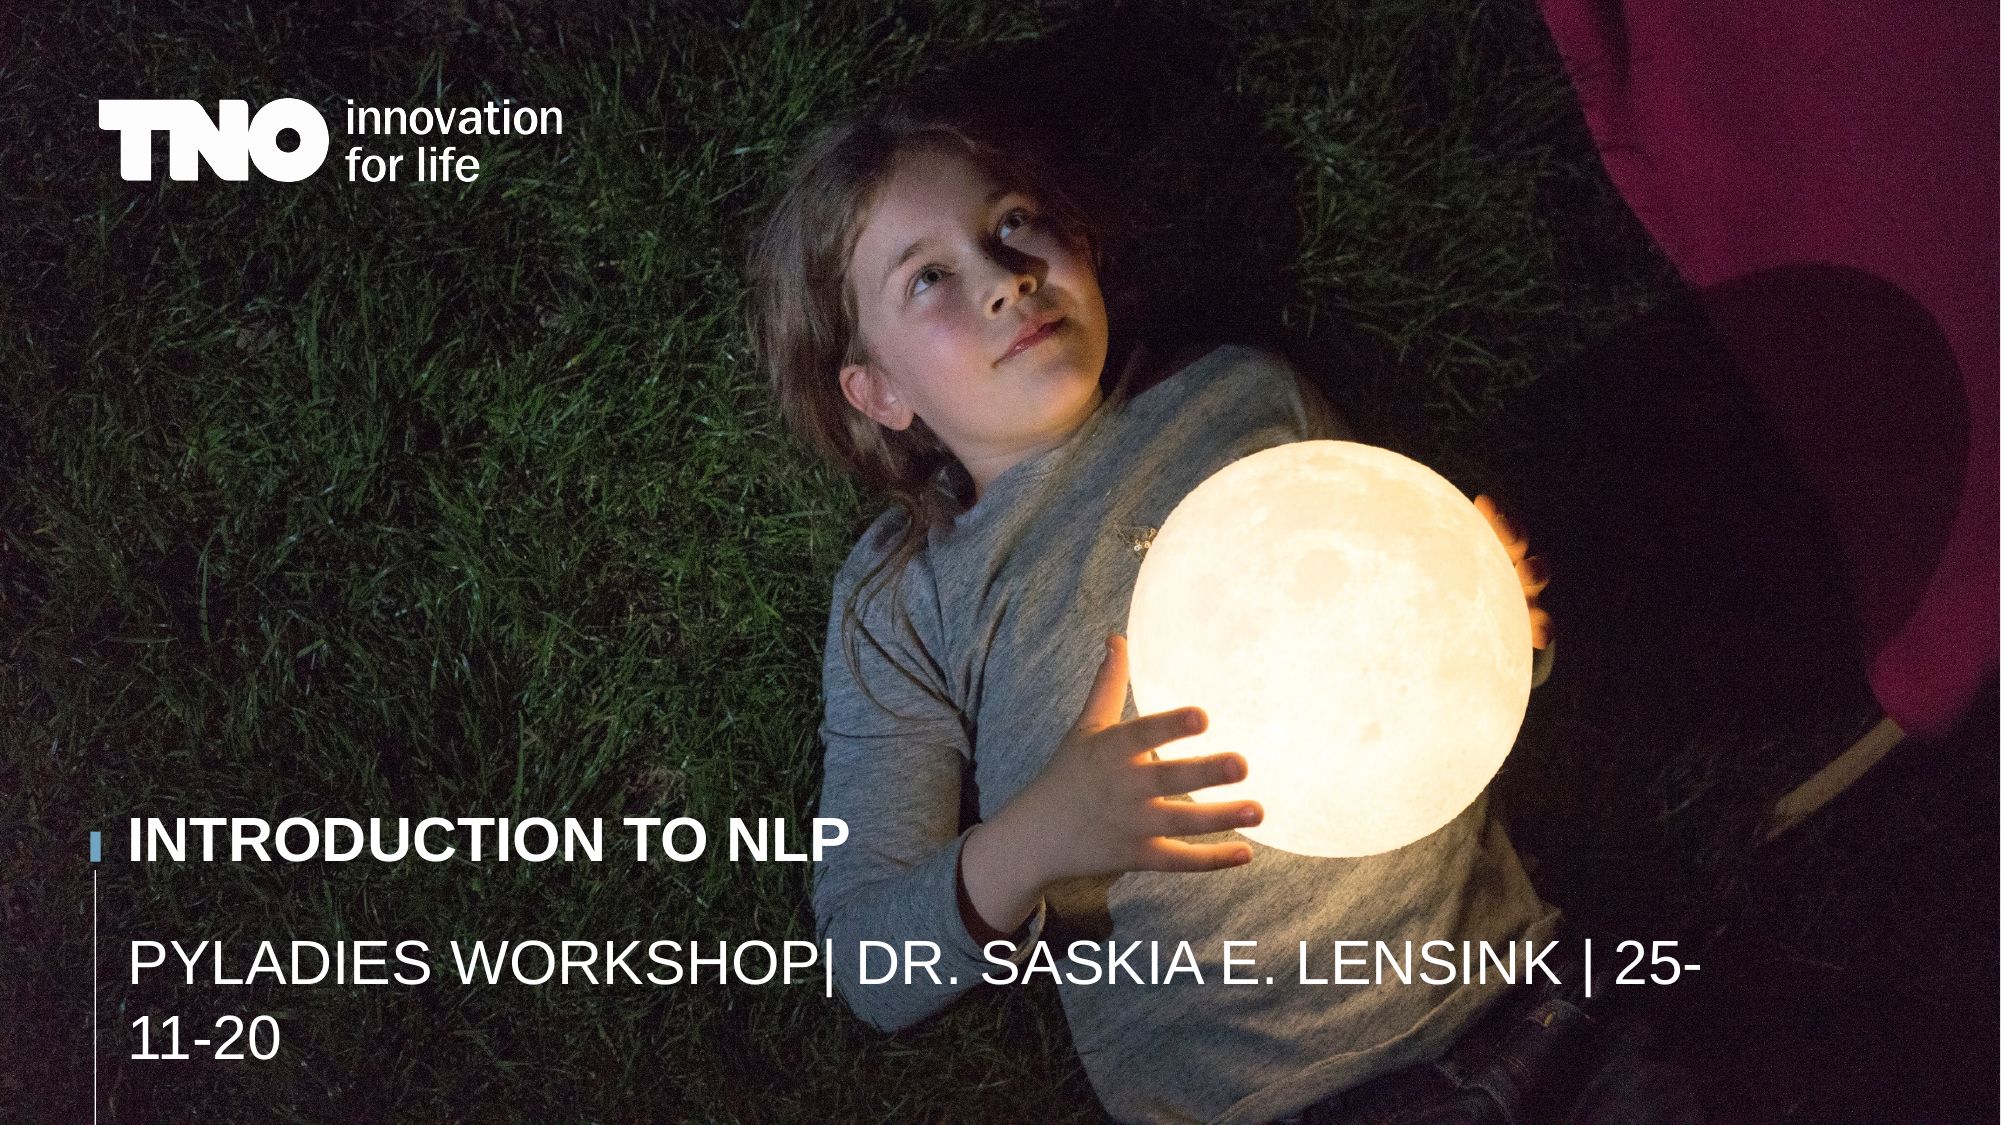

# Introduction to NLP

Pyladies workshop| dr. Saskia E. Lensink | 25-11-20